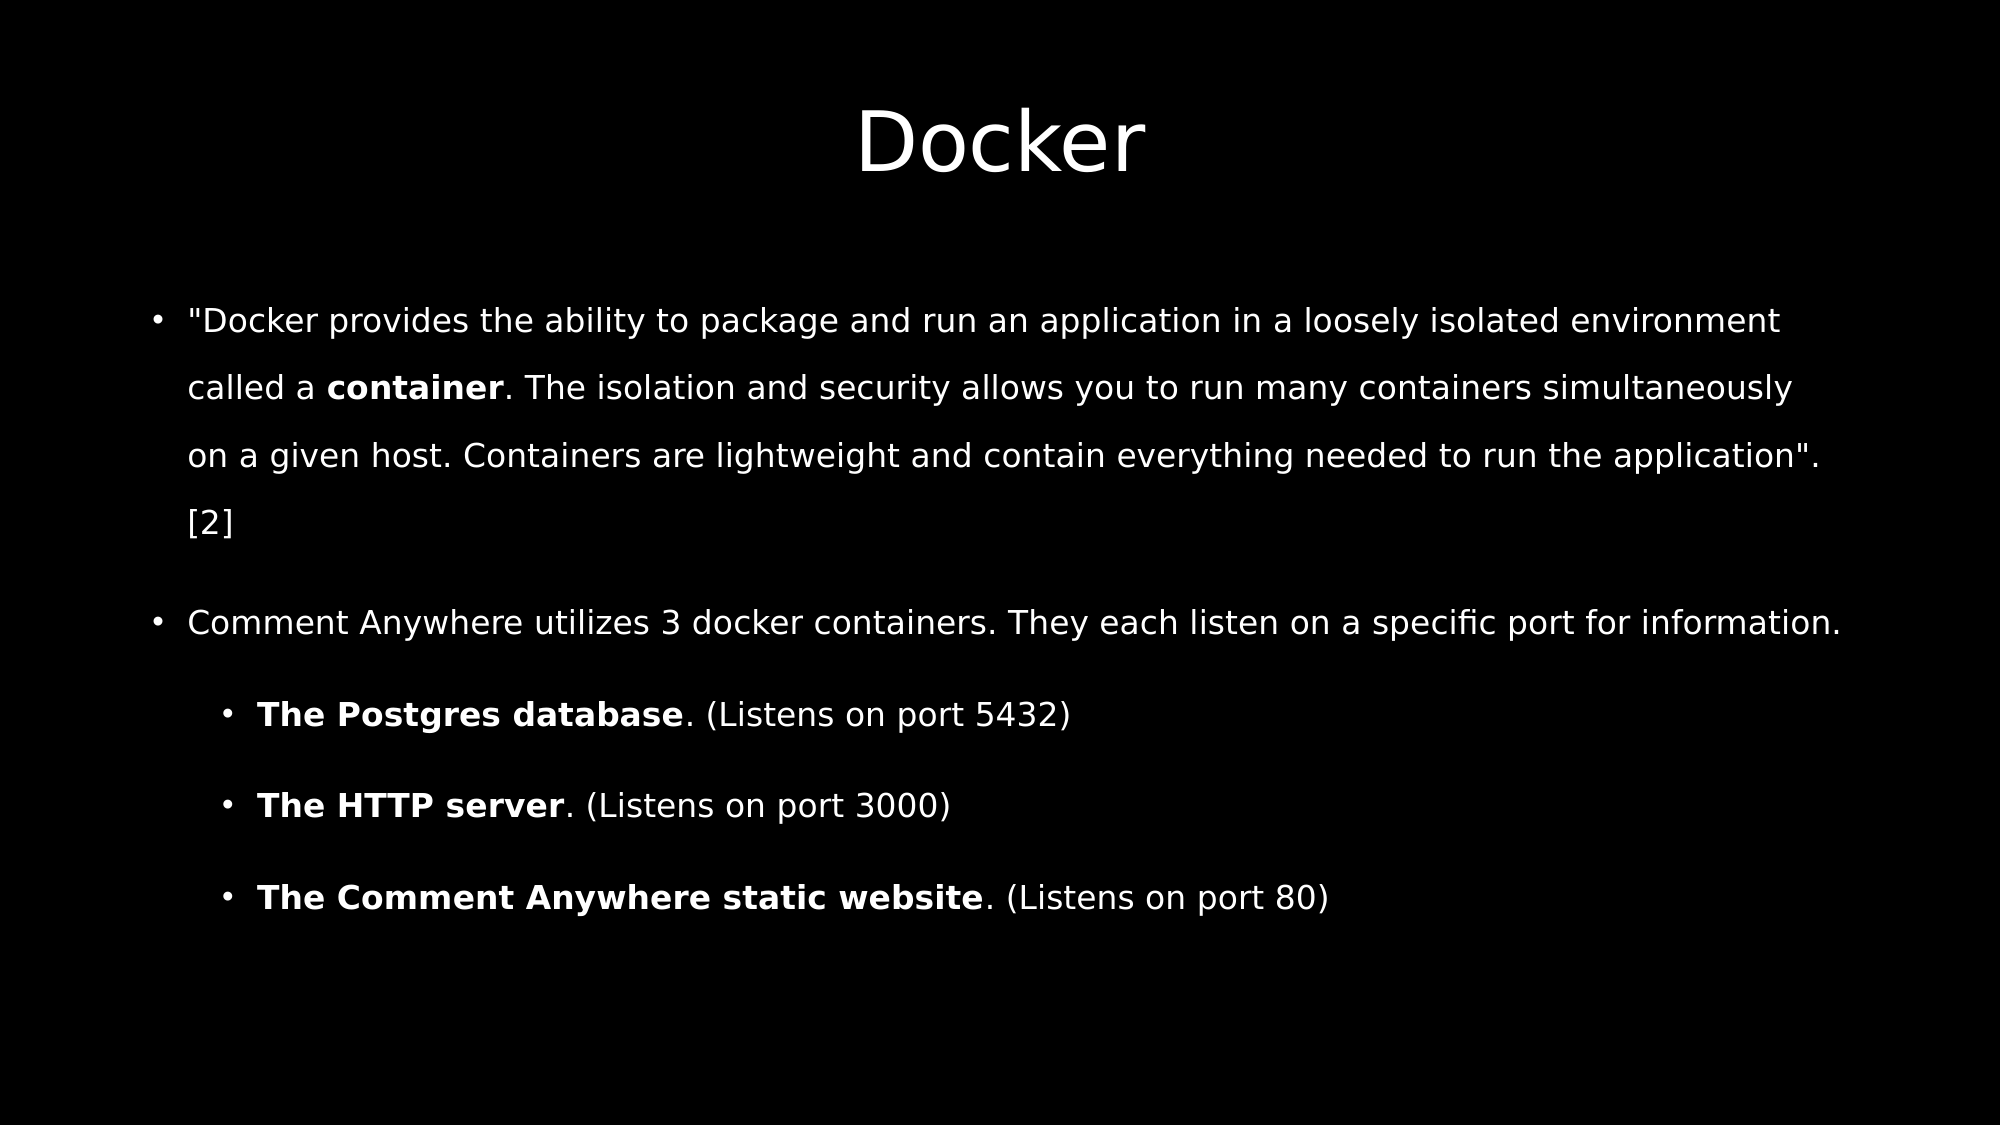

# Docker
"Docker provides the ability to package and run an application in a loosely isolated environment called a container. The isolation and security allows you to run many containers simultaneously on a given host. Containers are lightweight and contain everything needed to run the application". [2]
Comment Anywhere utilizes 3 docker containers. They each listen on a specific port for information.
The Postgres database. (Listens on port 5432)
The HTTP server. (Listens on port 3000)
The Comment Anywhere static website. (Listens on port 80)